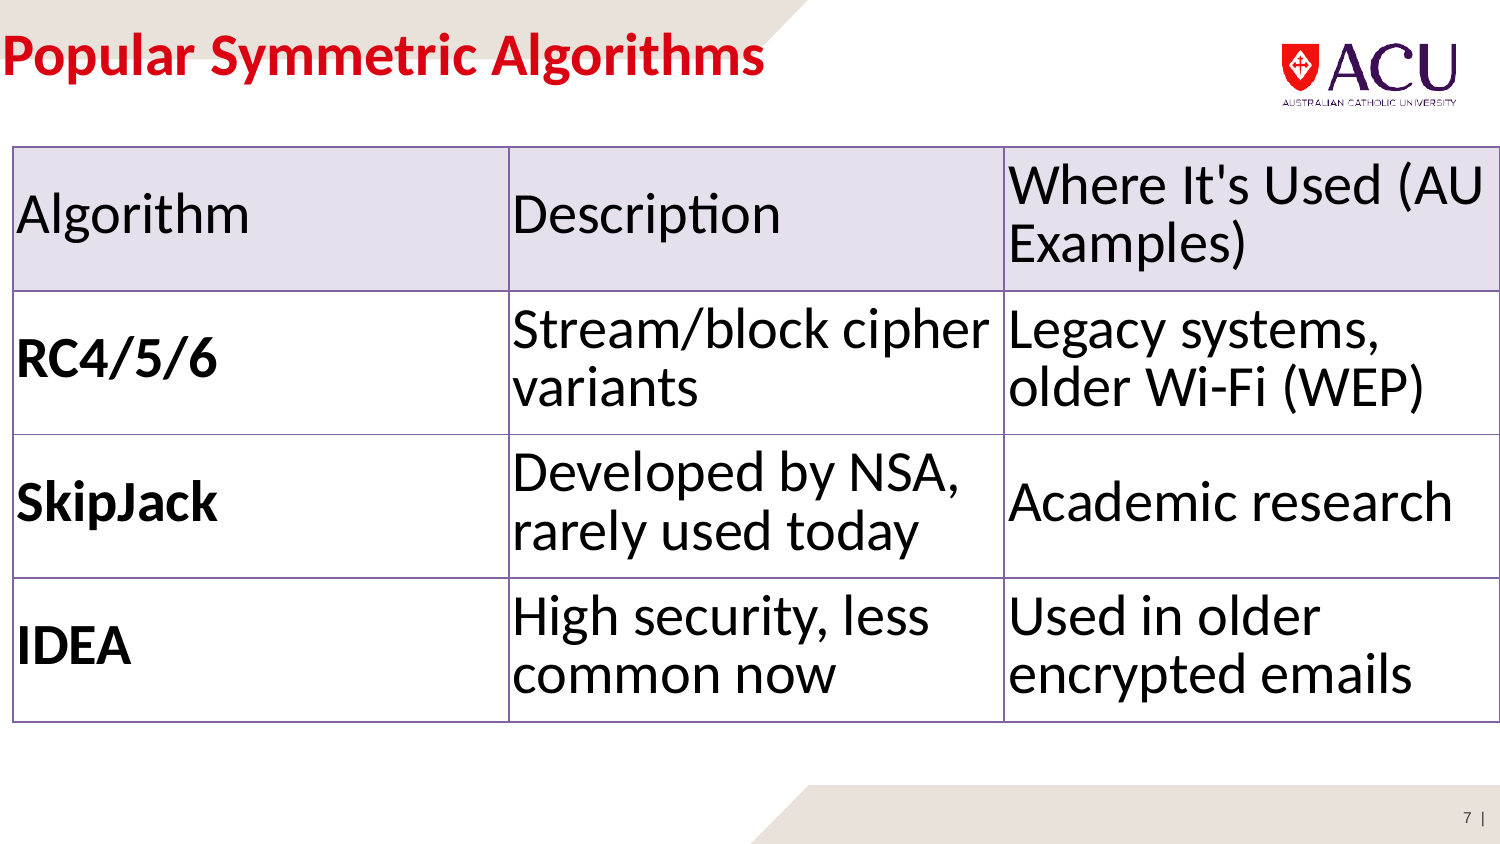

# Popular Symmetric Algorithms
| Algorithm | Description | Where It's Used (AU Examples) |
| --- | --- | --- |
| RC4/5/6 | Stream/block cipher variants | Legacy systems, older Wi-Fi (WEP) |
| SkipJack | Developed by NSA, rarely used today | Academic research |
| IDEA | High security, less common now | Used in older encrypted emails |
7 |